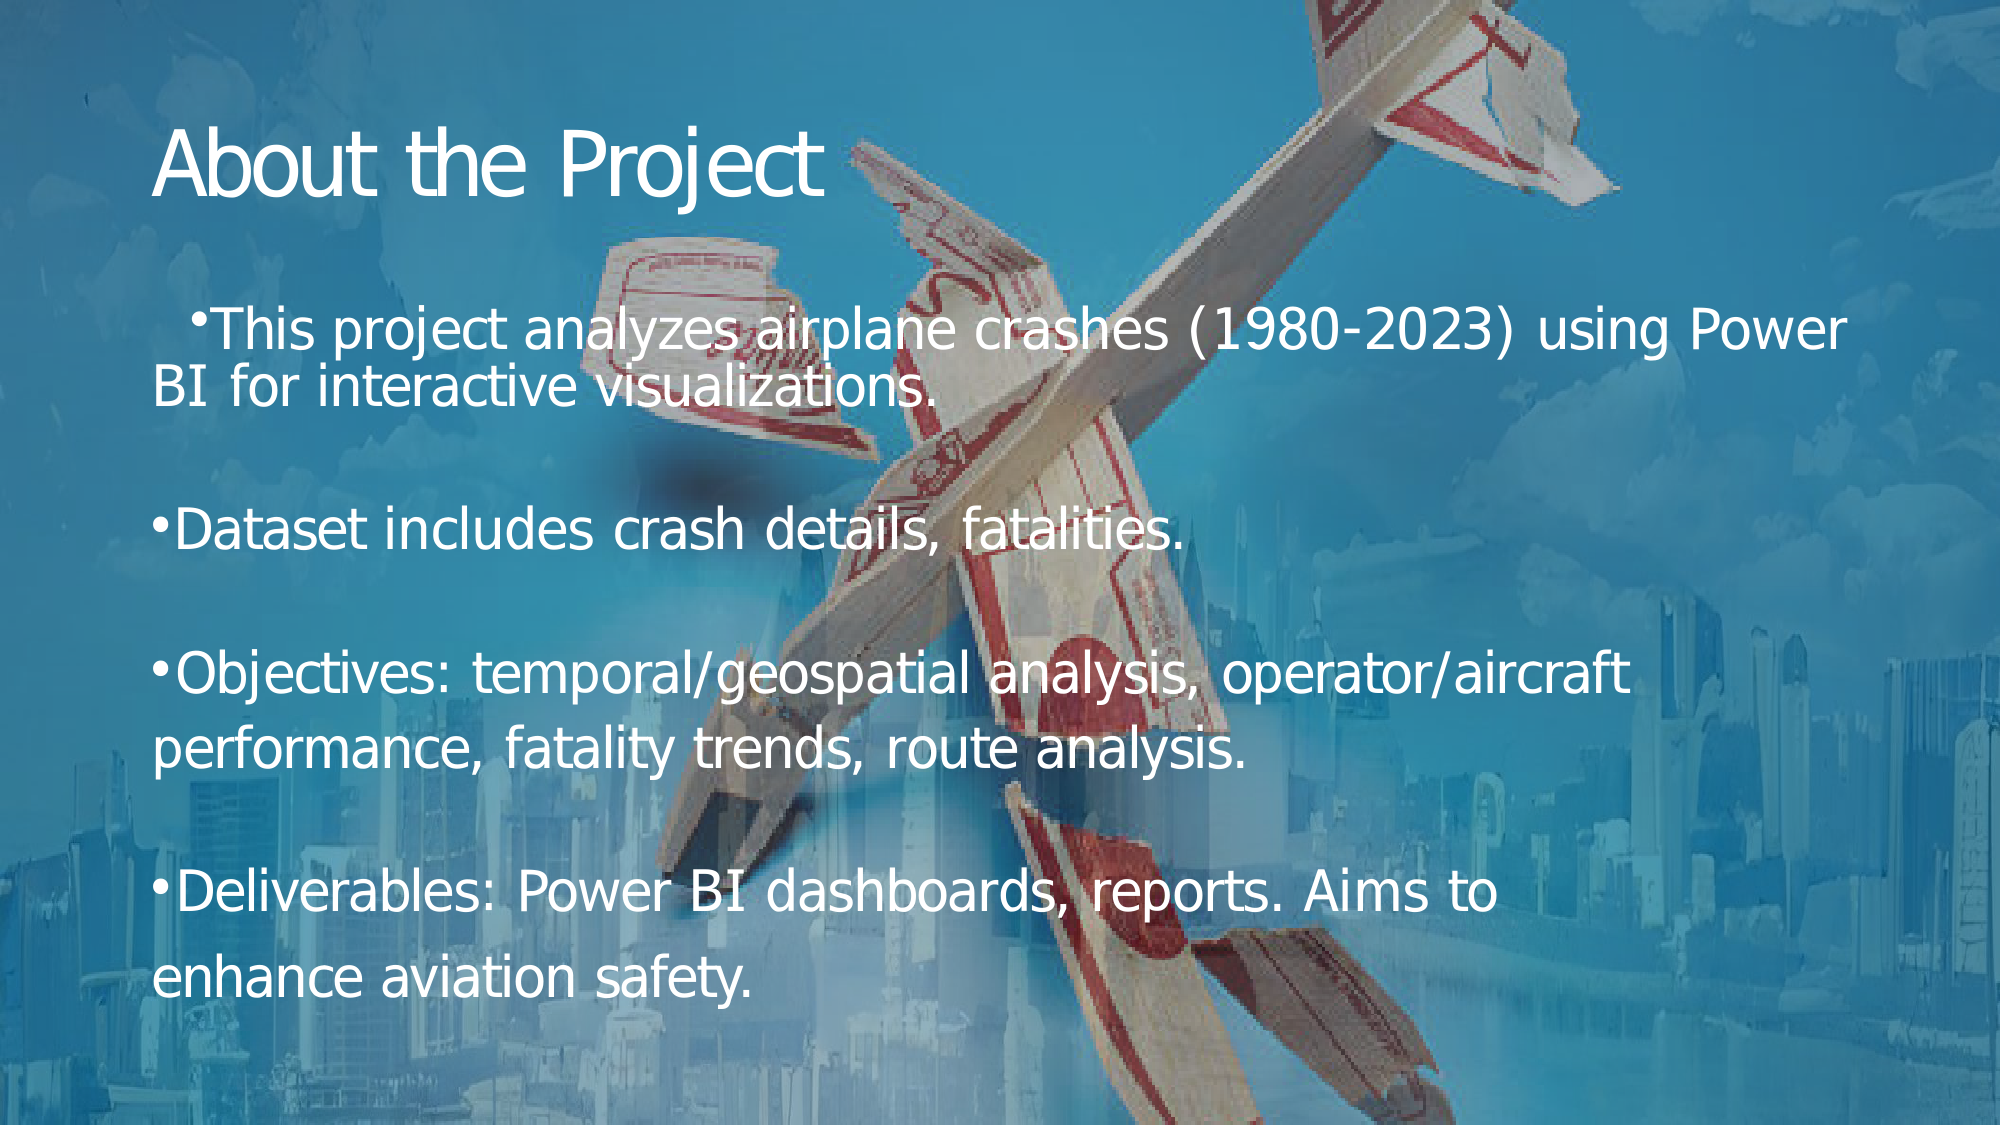

# About the Project
This project analyzes airplane crashes (1980-2023) using Power BI for interactive visualizations.

Dataset includes crash details, fatalities.
	Objectives: temporal/geospatial analysis, operator/aircraft performance, fatality trends, route analysis.
	Deliverables: Power BI dashboards, reports. Aims to enhance aviation safety.